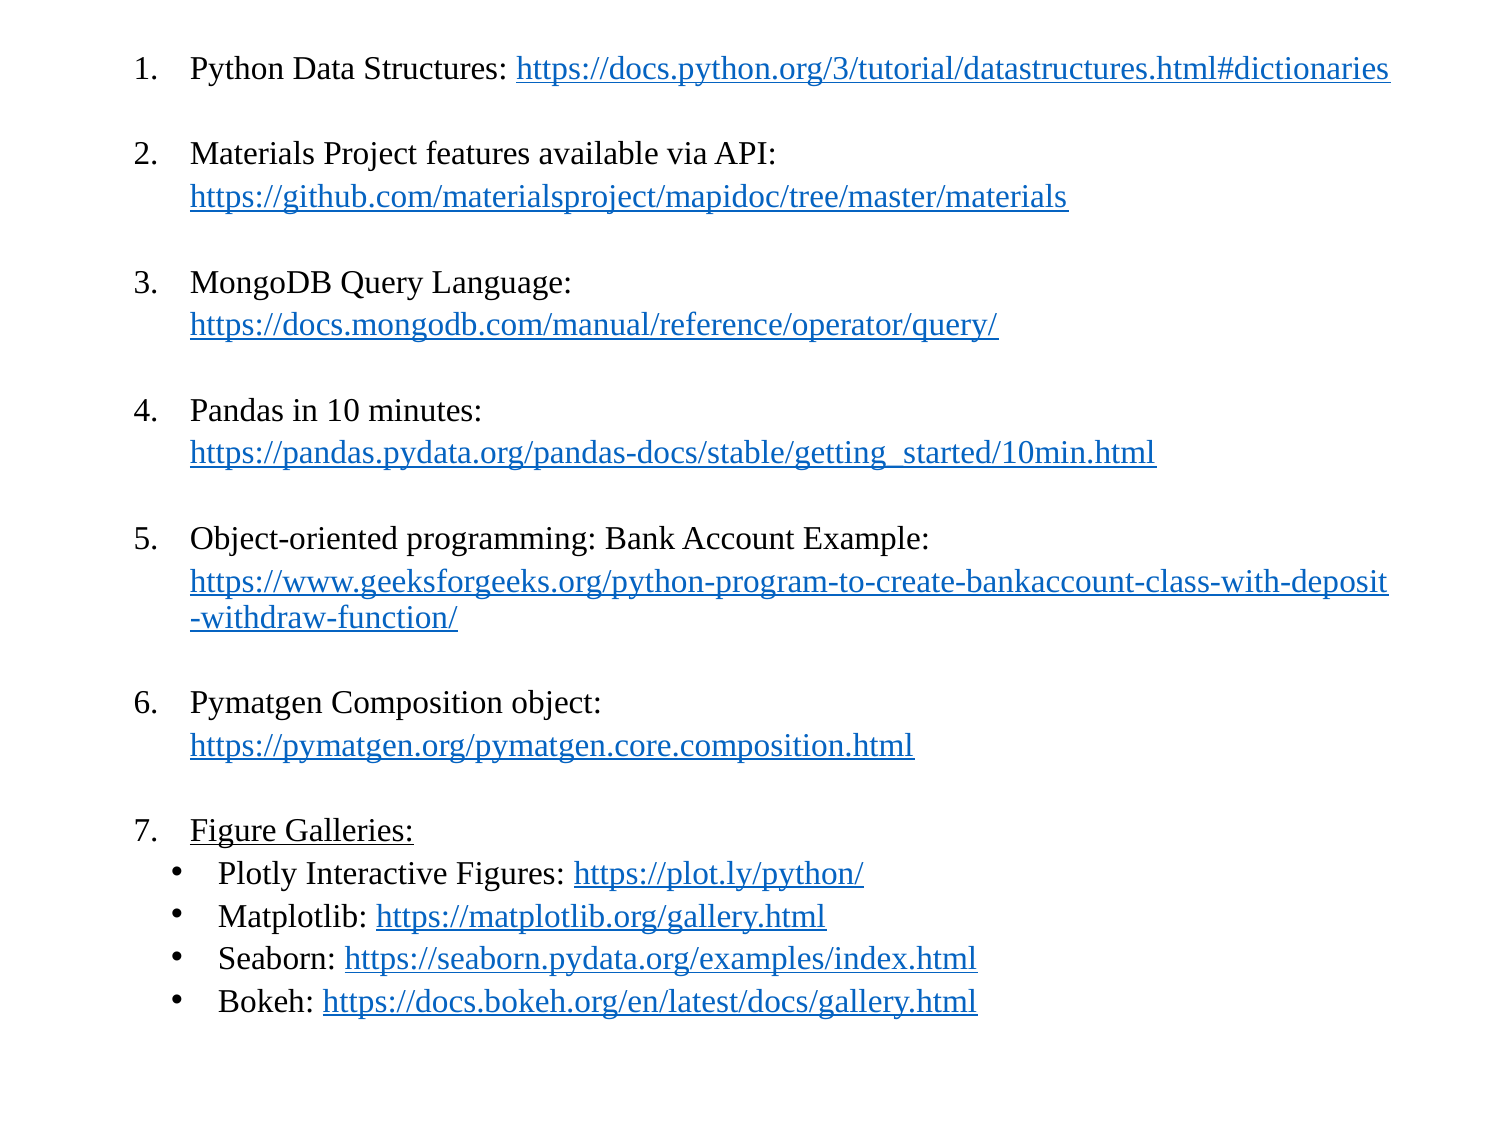

Python Data Structures: https://docs.python.org/3/tutorial/datastructures.html#dictionaries

Materials Project features available via API: https://github.com/materialsproject/mapidoc/tree/master/materials

MongoDB Query Language:
https://docs.mongodb.com/manual/reference/operator/query/

Pandas in 10 minutes:
https://pandas.pydata.org/pandas-docs/stable/getting_started/10min.html
Object-oriented programming: Bank Account Example: https://www.geeksforgeeks.org/python-program-to-create-bankaccount-class-with-deposit-withdraw-function/

Pymatgen Composition object:
https://pymatgen.org/pymatgen.core.composition.html
Figure Galleries:
Plotly Interactive Figures: https://plot.ly/python/
Matplotlib: https://matplotlib.org/gallery.html
Seaborn: https://seaborn.pydata.org/examples/index.html
Bokeh: https://docs.bokeh.org/en/latest/docs/gallery.html